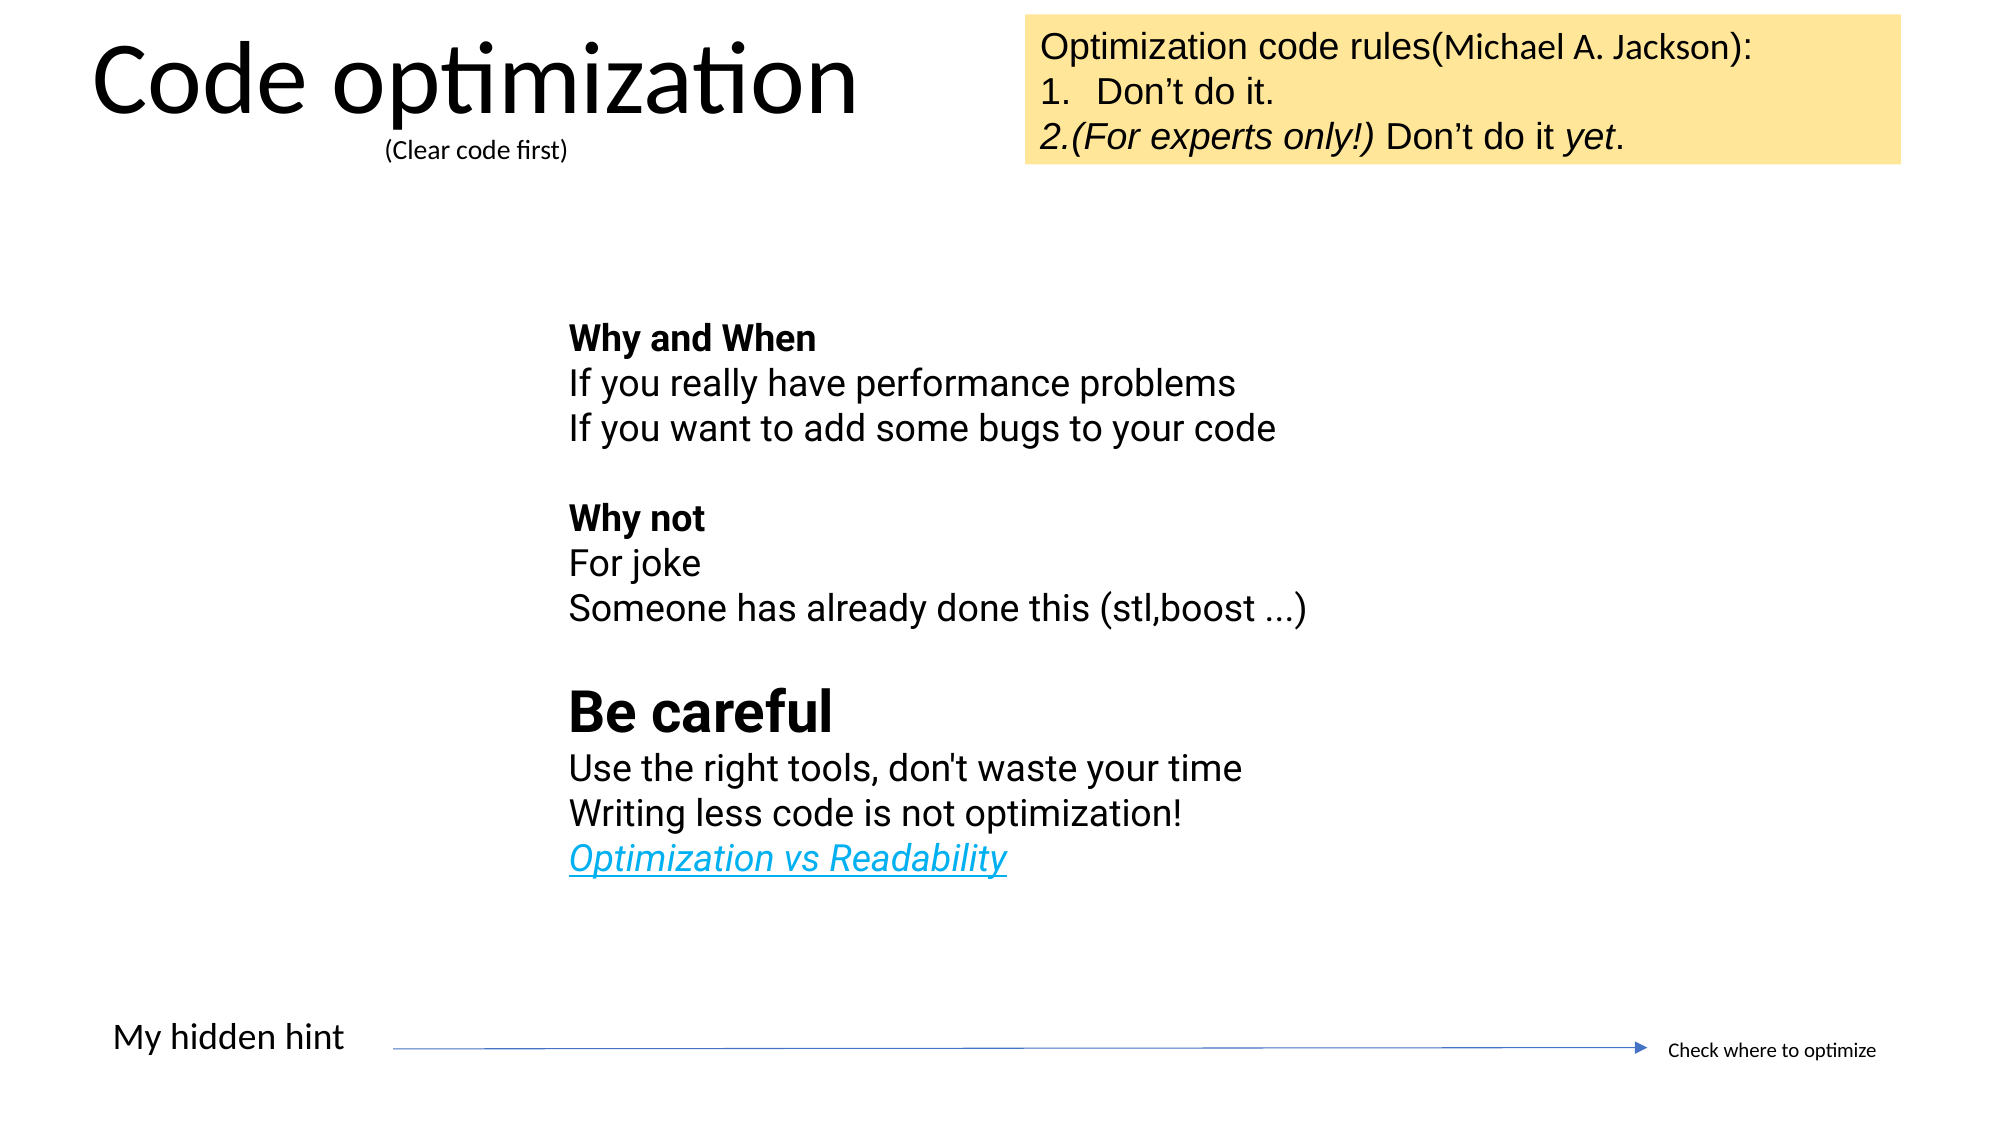

# Code optimization (Clear code first)
Optimization code rules(Michael A. Jackson):
Don’t do it.
(For experts only!) Don’t do it yet.
Why and When​
If you really have performance problems
If you want to add some bugs to your code

Why not​
For joke
Someone has already done this (stl,boost ...)

Be careful
Use the right tools, don't waste your time
Writing less code is not optimization!
Optimization vs Readability

​
My hidden hint
Check where to optimize